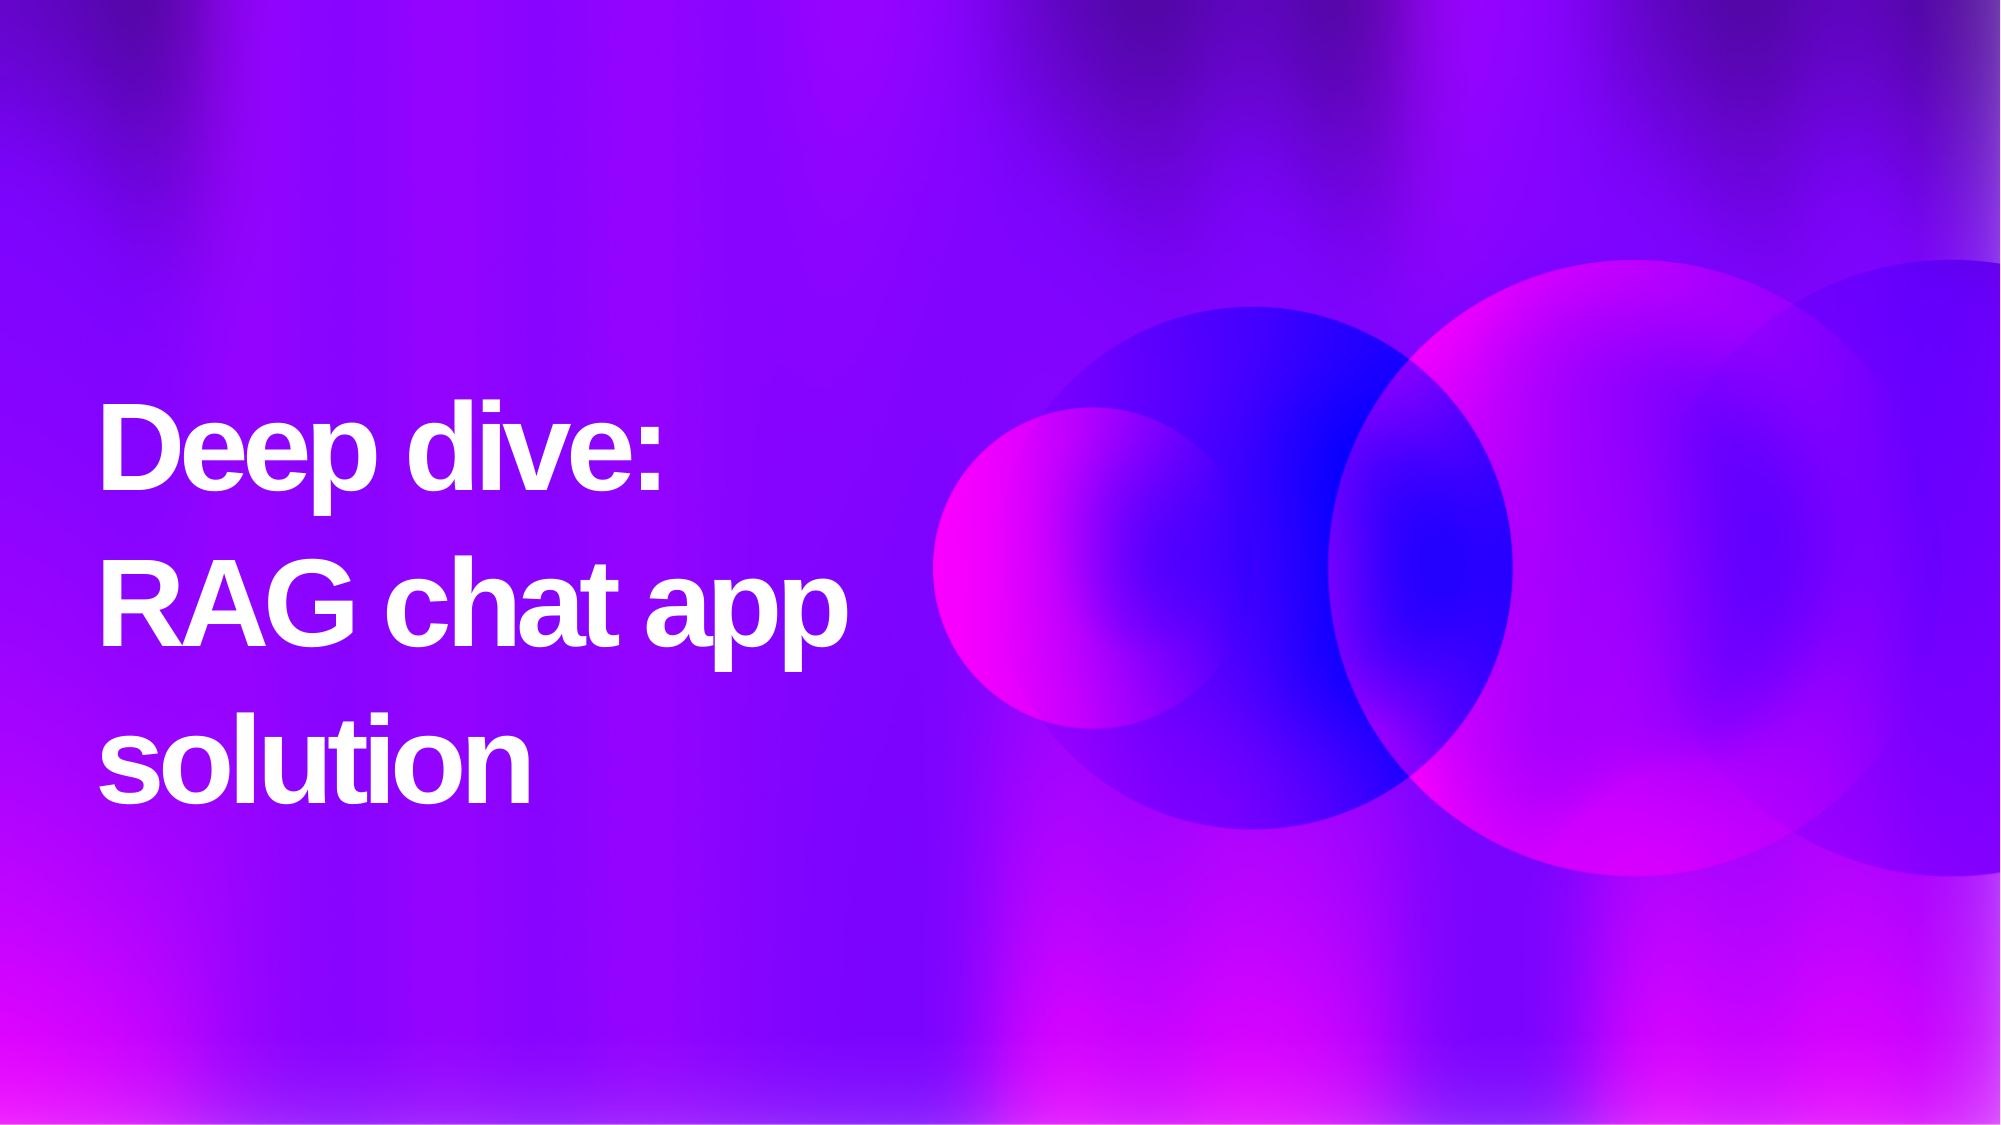

# Deep dive: RAG chat app solution